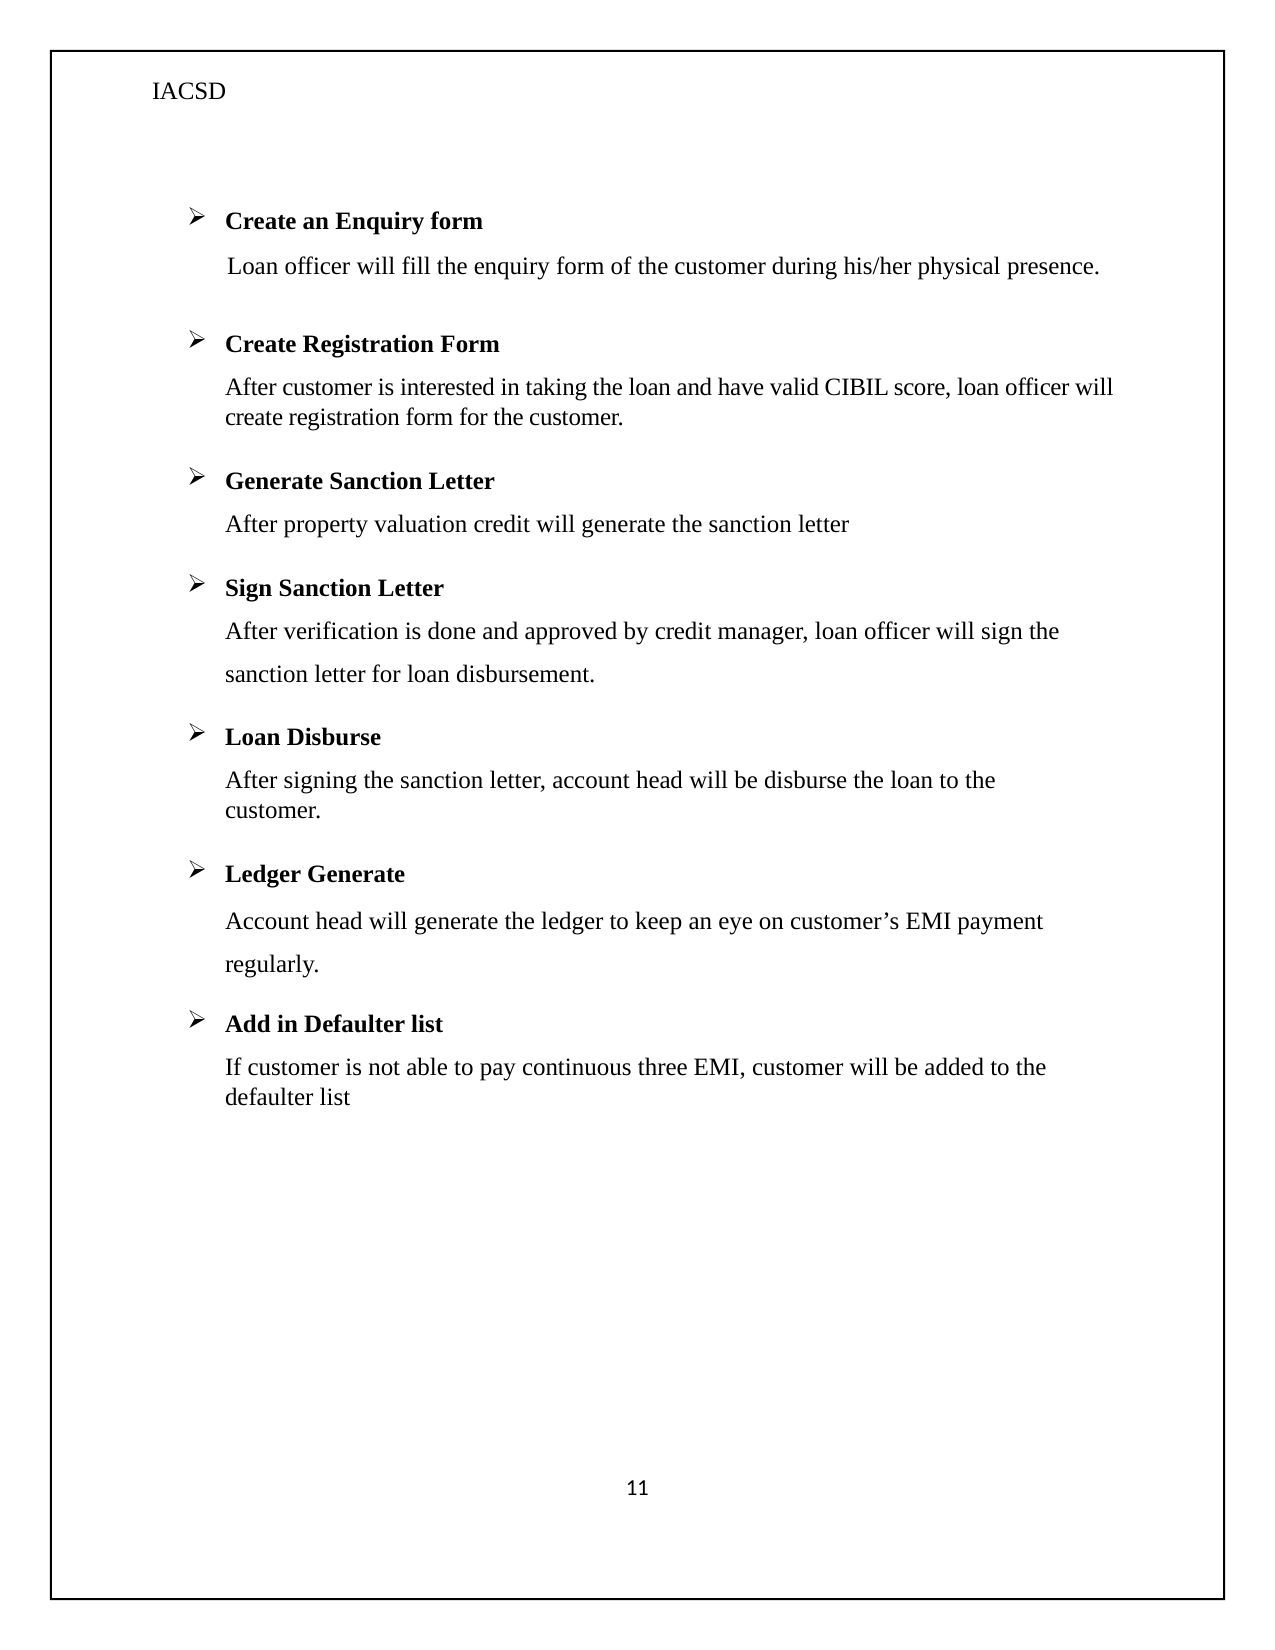

IACSD
Create an Enquiry form
	Loan officer will fill the enquiry form of the customer during his/her physical presence.

Create Registration Form
After customer is interested in taking the loan and have valid CIBIL score, loan officer will create registration form for the customer.

Generate Sanction Letter
After property valuation credit will generate the sanction letter

Sign Sanction Letter
After verification is done and approved by credit manager, loan officer will sign the sanction letter for loan disbursement.

Loan Disburse
After signing the sanction letter, account head will be disburse the loan to the customer.

Ledger Generate
Account head will generate the ledger to keep an eye on customer’s EMI payment regularly.

Add in Defaulter list
If customer is not able to pay continuous three EMI, customer will be added to the defaulter list

11